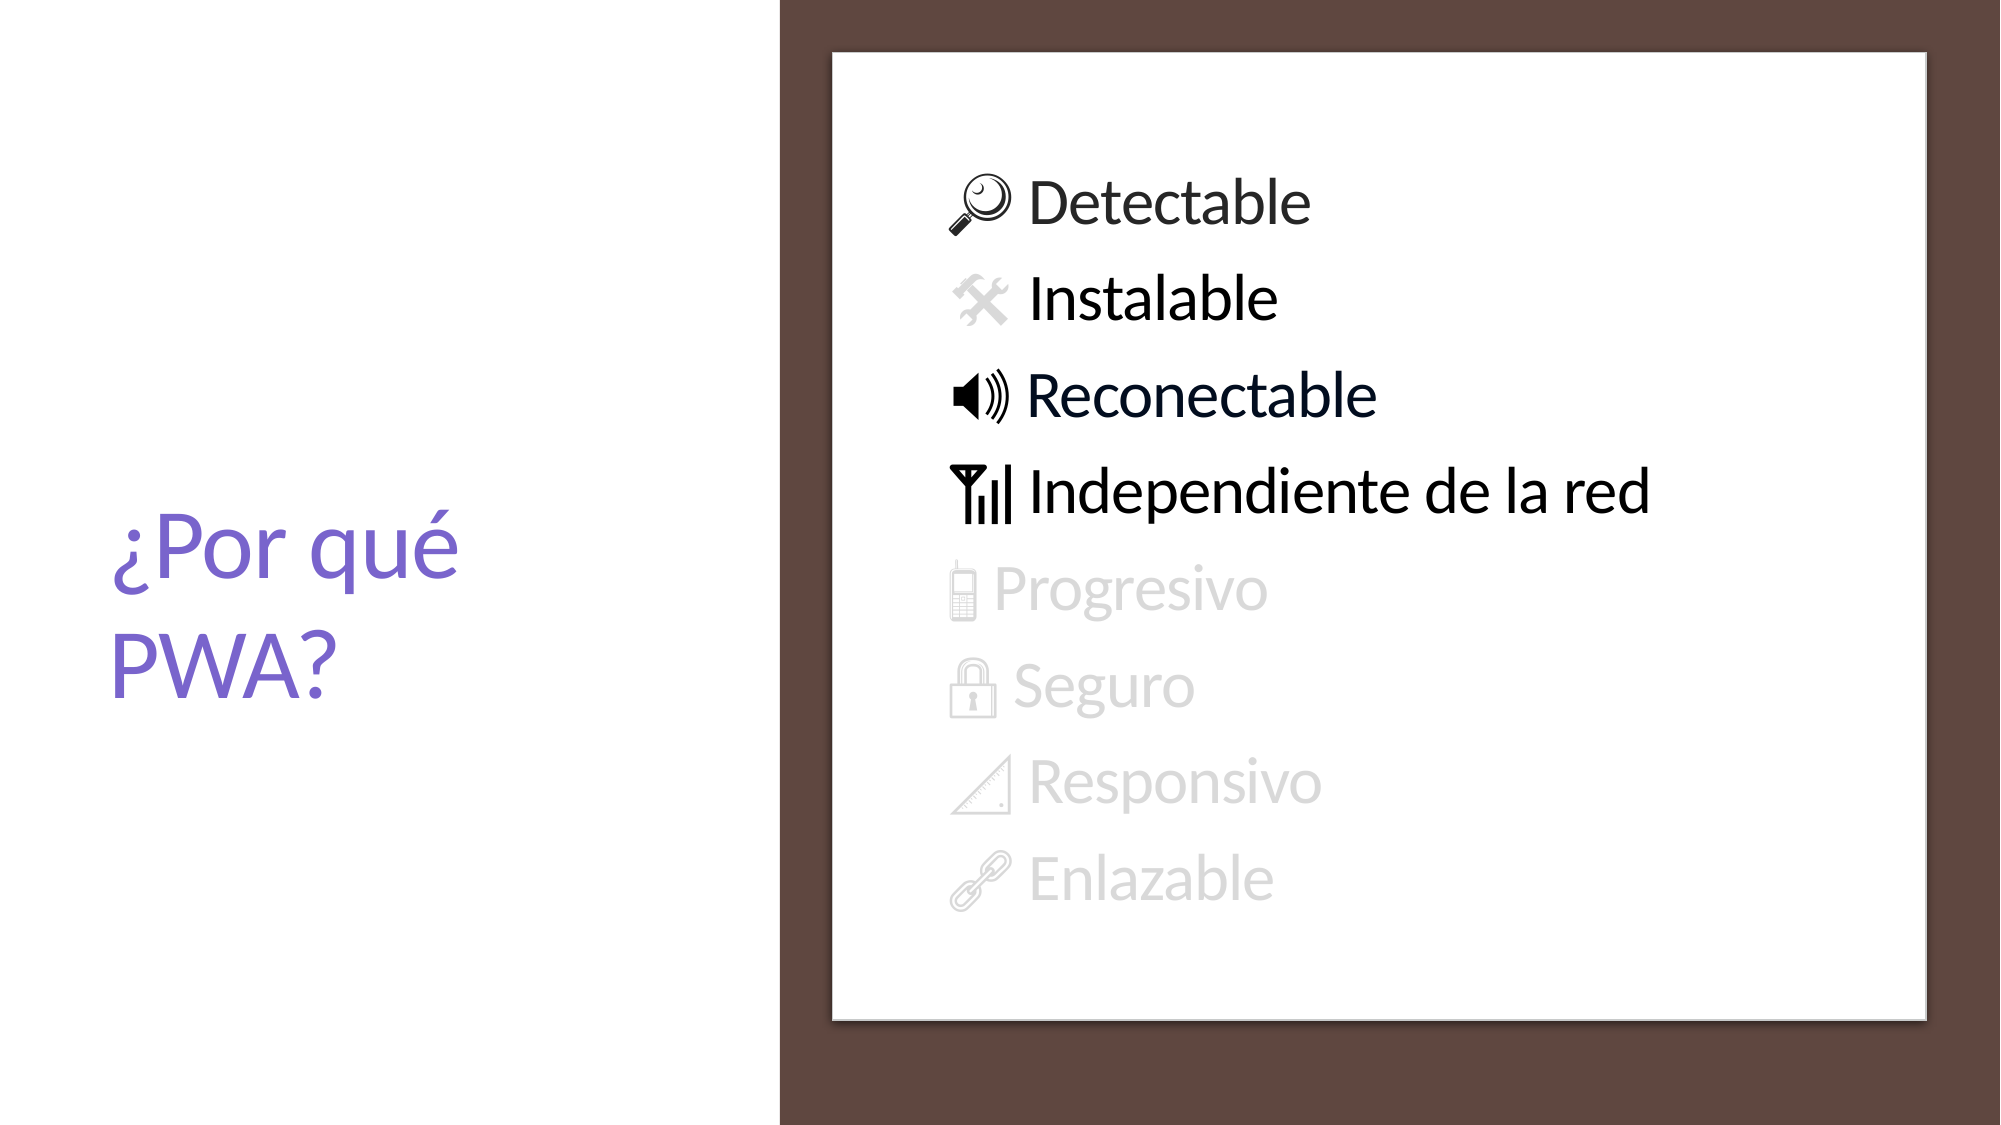

🔎 Detectable
🛠️ Instalable
🔊 Reconectable
📶 Independiente de la red
¿Por qué PWA?

📱 Progresivo
🔒 Seguro
📐 Responsivo
🔗 Enlazable